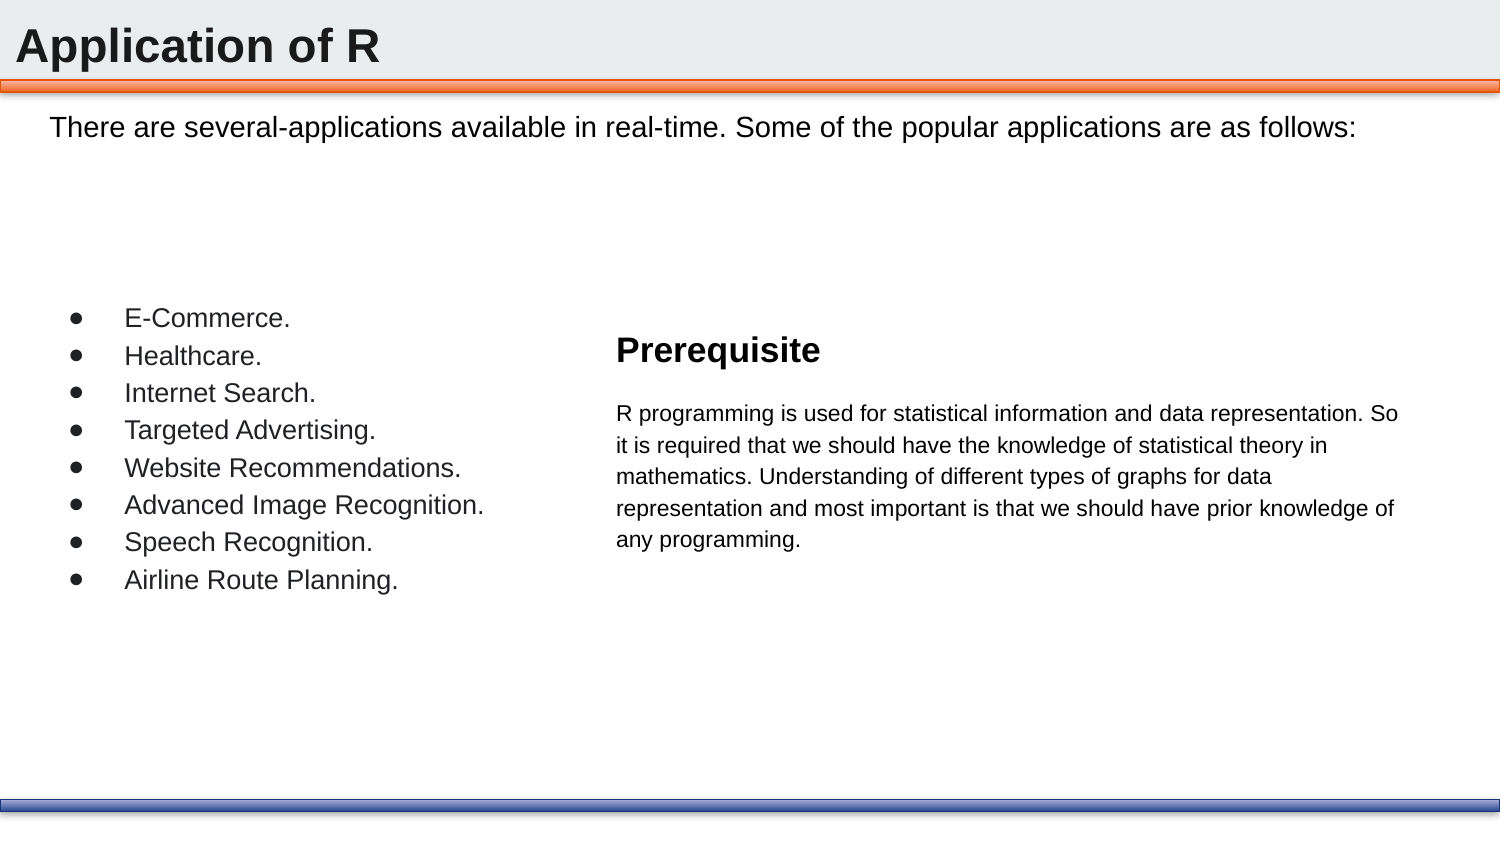

# Application of R
There are several-applications available in real-time. Some of the popular applications are as follows:

E-Commerce.
Healthcare.
Internet Search.
Targeted Advertising.
Website Recommendations.
Advanced Image Recognition.
Speech Recognition.
Airline Route Planning.
Prerequisite
R programming is used for statistical information and data representation. So it is required that we should have the knowledge of statistical theory in mathematics. Understanding of different types of graphs for data representation and most important is that we should have prior knowledge of any programming.